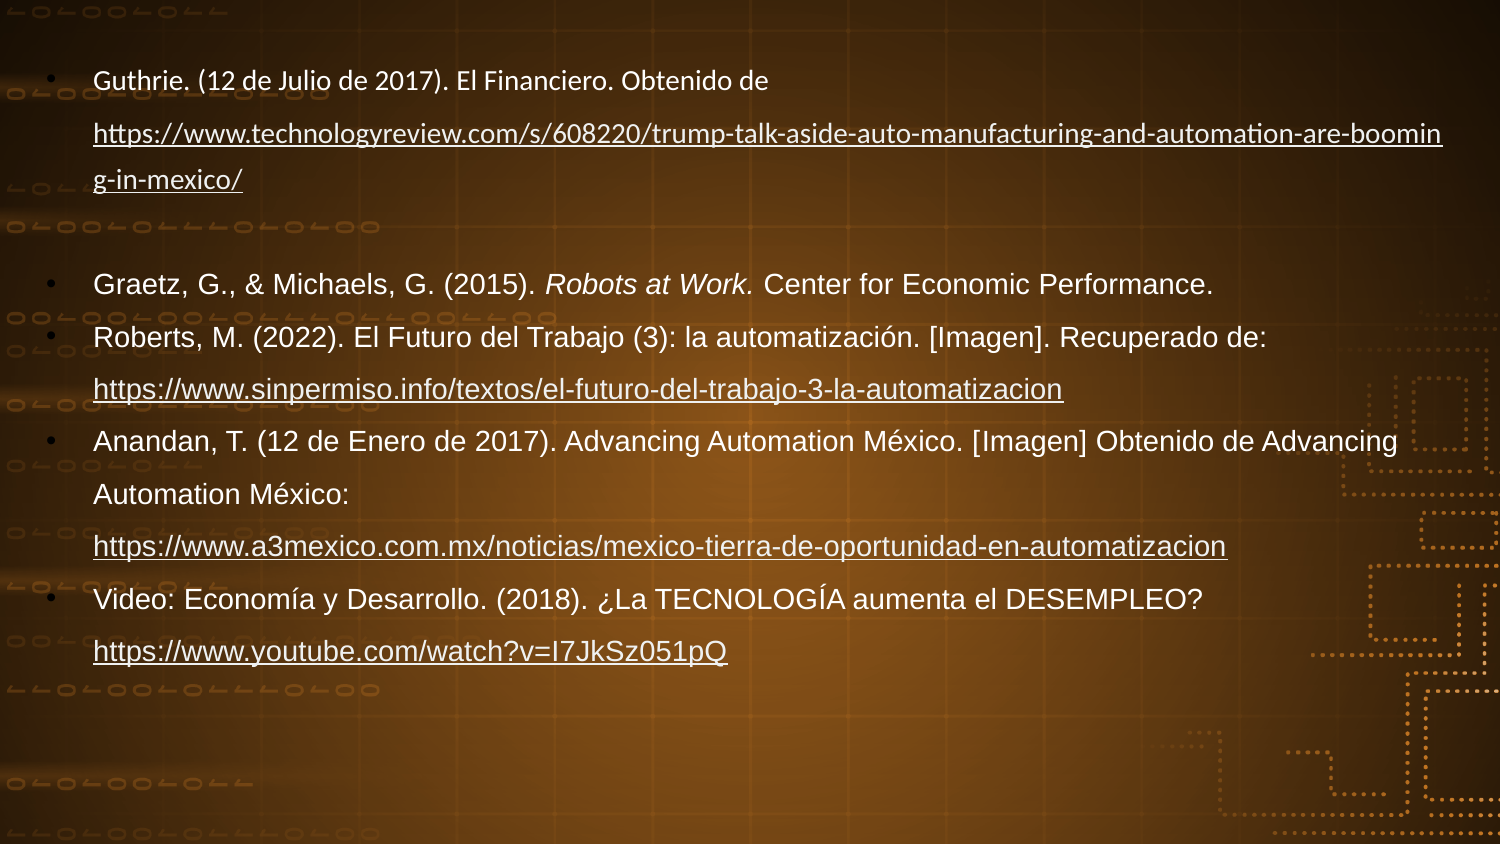

Guthrie. (12 de Julio de 2017). El Financiero. Obtenido de https://www.technologyreview.com/s/608220/trump-talk-aside-auto-manufacturing-and-automation-are-booming-in-mexico/
Graetz, G., & Michaels, G. (2015). Robots at Work. Center for Economic Performance.
Roberts, M. (2022). El Futuro del Trabajo (3): la automatización. [Imagen]. Recuperado de: https://www.sinpermiso.info/textos/el-futuro-del-trabajo-3-la-automatizacion
Anandan, T. (12 de Enero de 2017). Advancing Automation México. [Imagen] Obtenido de Advancing Automation México: https://www.a3mexico.com.mx/noticias/mexico-tierra-de-oportunidad-en-automatizacion
Video: Economía y Desarrollo. (2018). ¿La TECNOLOGÍA aumenta el DESEMPLEO? https://www.youtube.com/watch?v=I7JkSz051pQ